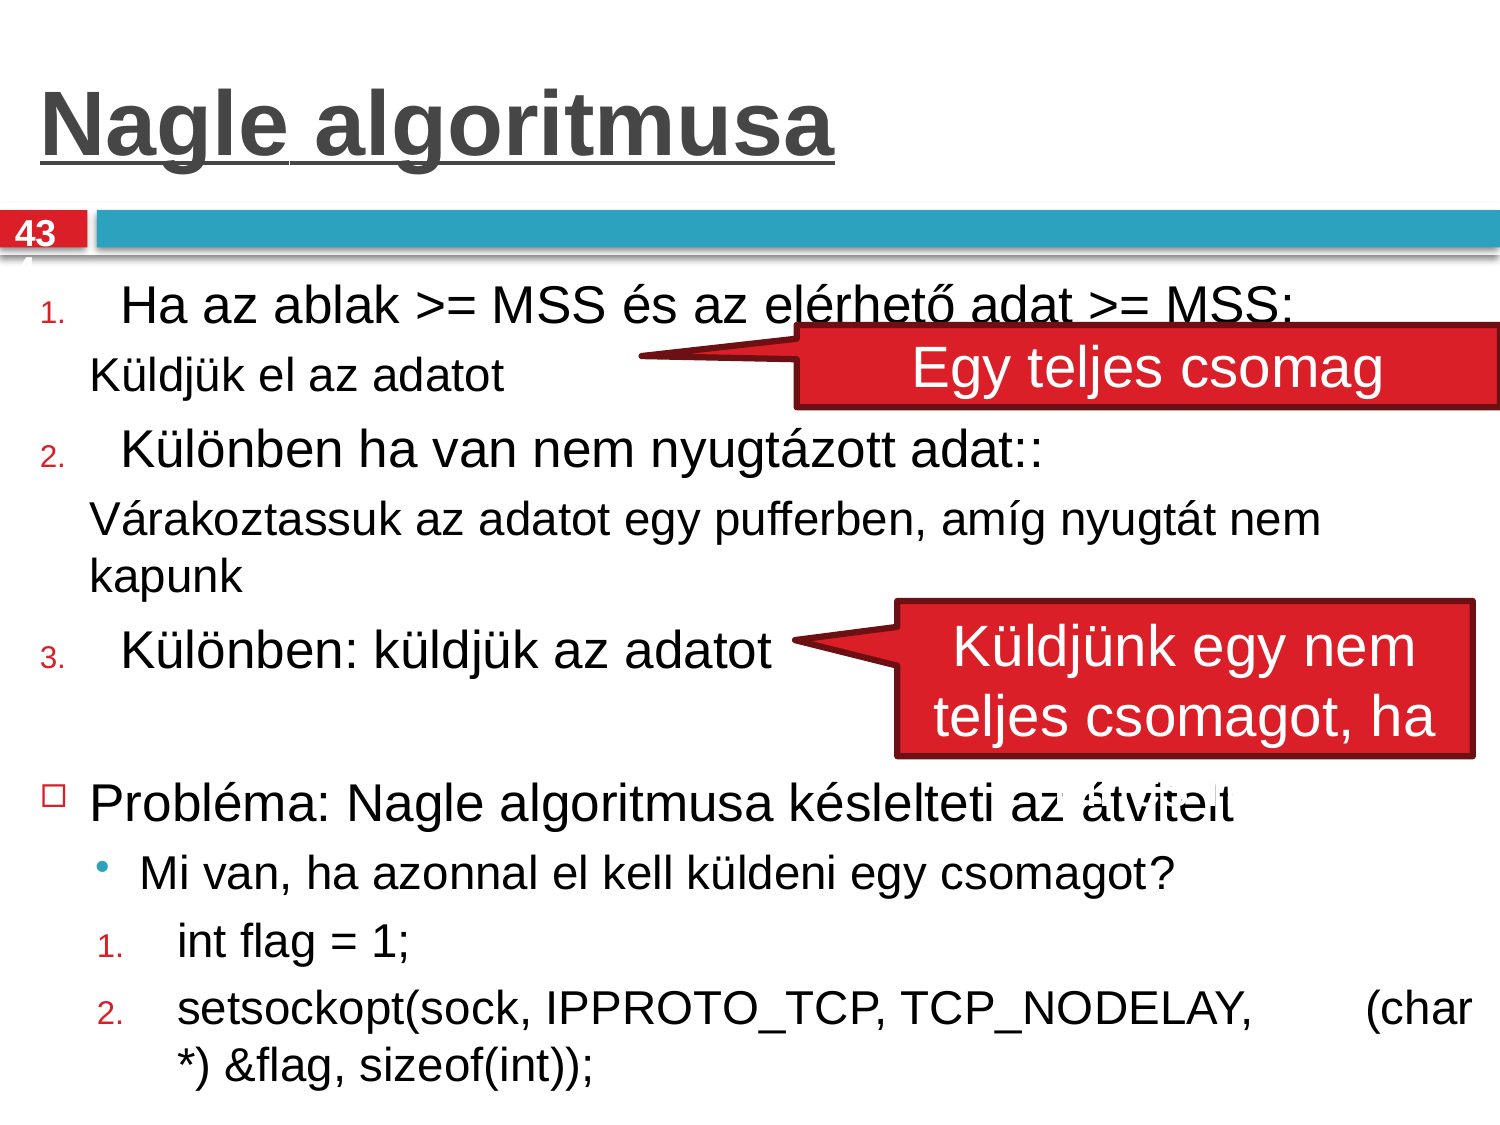

# Nagle algoritmusa
434
Ha az ablak >= MSS és az elérhető adat >= MSS:
	Küldjük el az adatot
Különben ha van nem nyugtázott adat::
	Várakoztassuk az adatot egy pufferben, amíg nyugtát nem kapunk
Különben: küldjük az adatot

Probléma: Nagle algoritmusa késlelteti az átvitelt
Mi van, ha azonnal el kell küldeni egy csomagot?
int flag = 1;
setsockopt(sock, IPPROTO_TCP, TCP_NODELAY, 		(char *) &flag, sizeof(int));
Egy teljes csomag küldése

Küldjünk egy nem teljes csomagot, ha nincs más